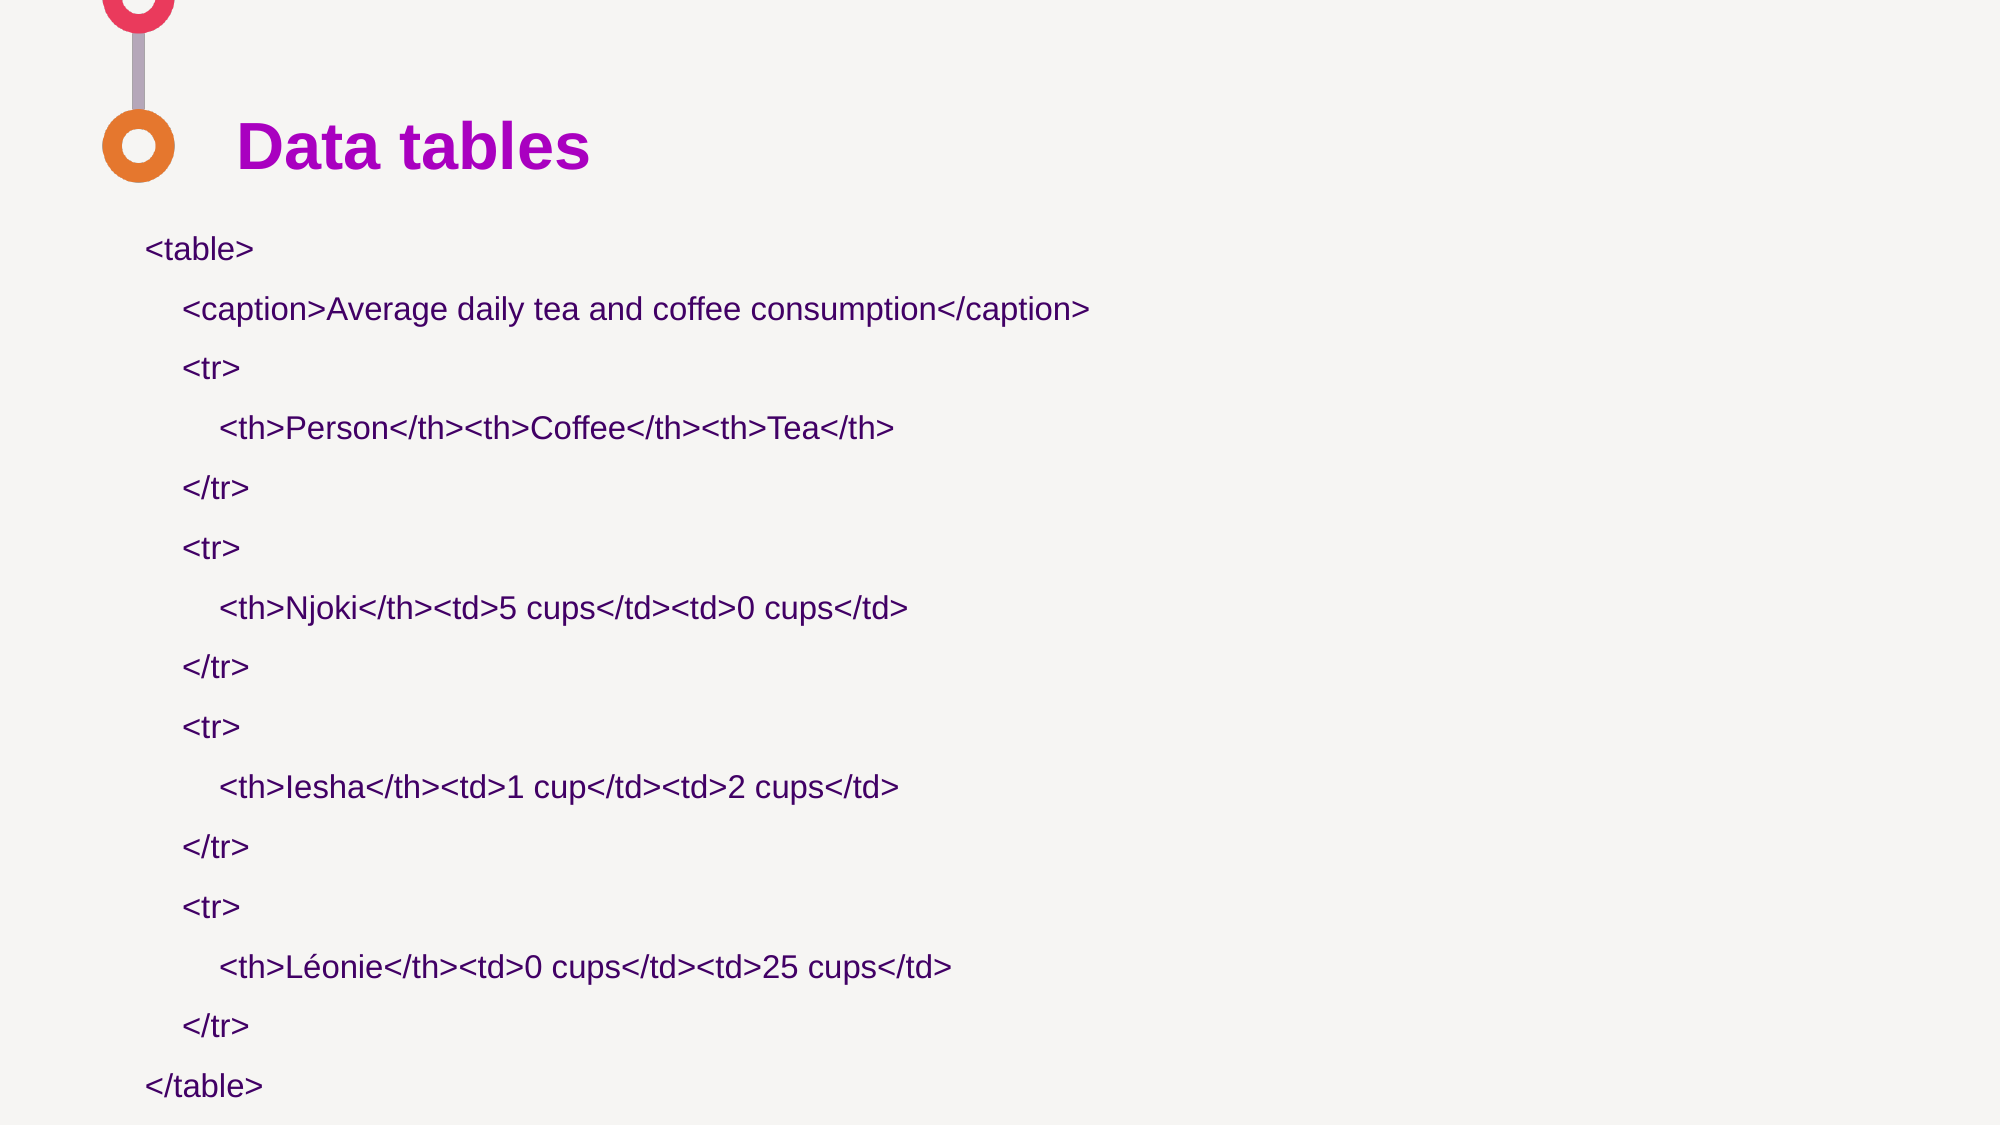

# Data tables
<table>
    <caption>Average daily tea and coffee consumption</caption>
    <tr>
        <th>Person</th><th>Coffee</th><th>Tea</th>
    </tr>
    <tr>
        <th>Njoki</th><td>5 cups</td><td>0 cups</td>
    </tr>
    <tr>
        <th>Iesha</th><td>1 cup</td><td>2 cups</td>
    </tr>
    <tr>
        <th>Léonie</th><td>0 cups</td><td>25 cups</td>
    </tr>
</table>